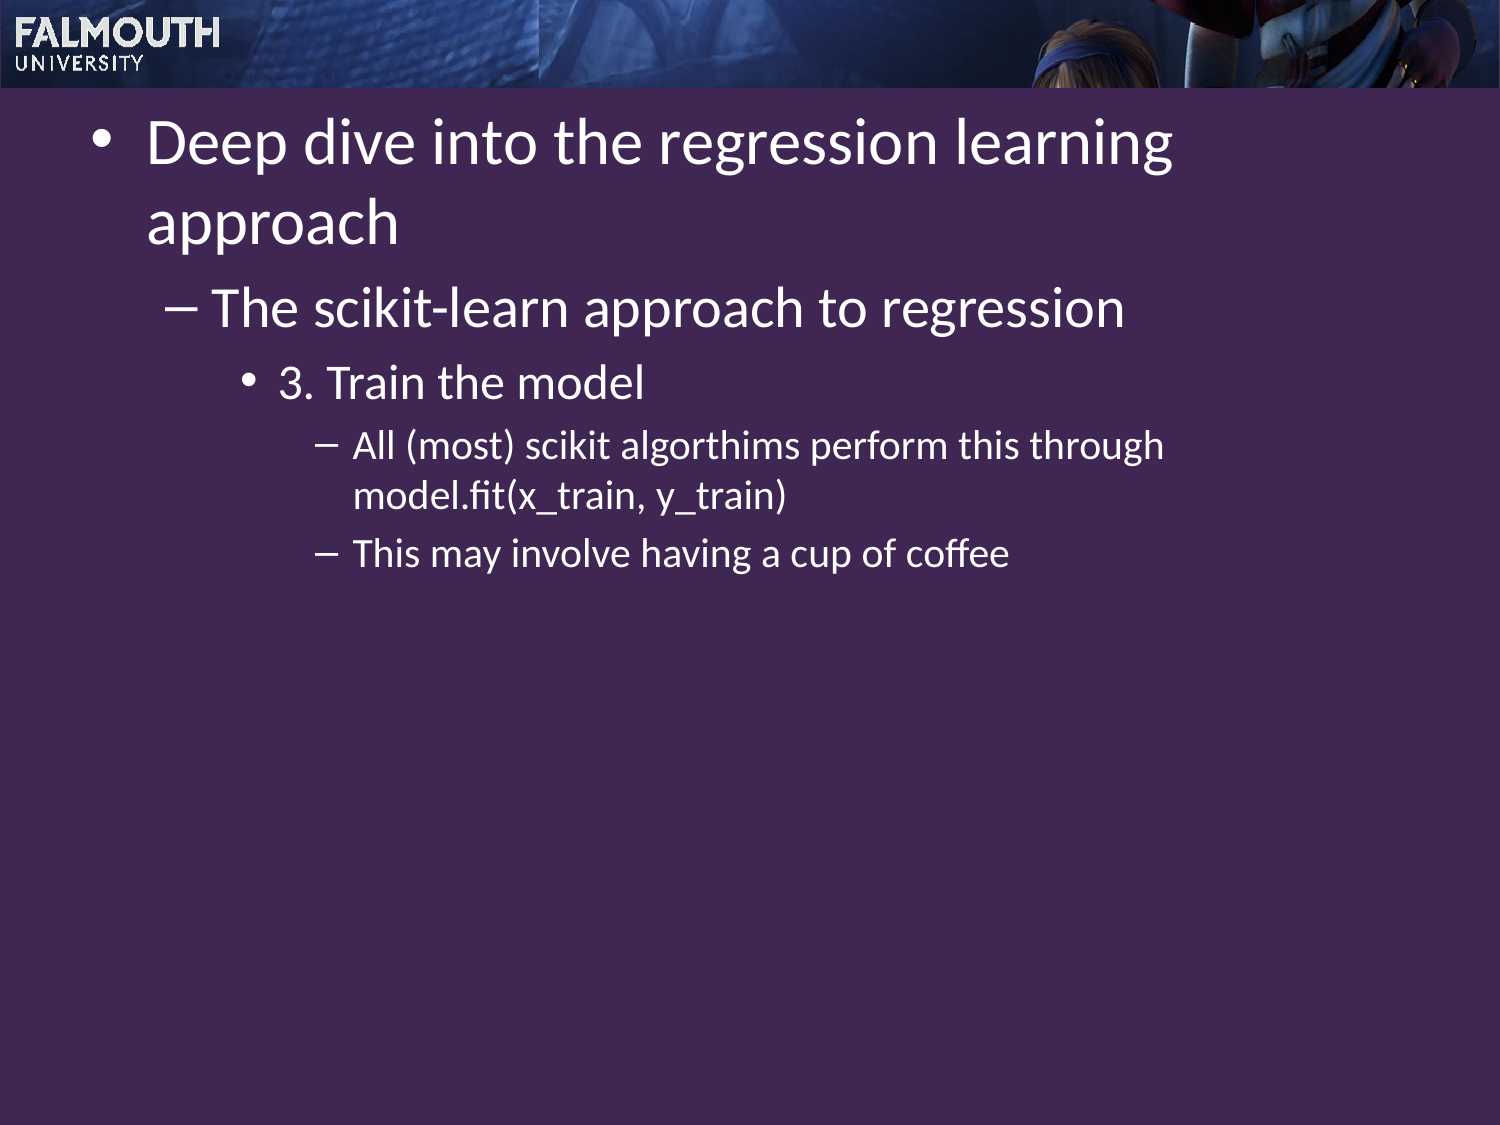

Deep dive into the regression learning approach
The scikit-learn approach to regression
3. Train the model
All (most) scikit algorthims perform this through model.fit(x_train, y_train)
This may involve having a cup of coffee